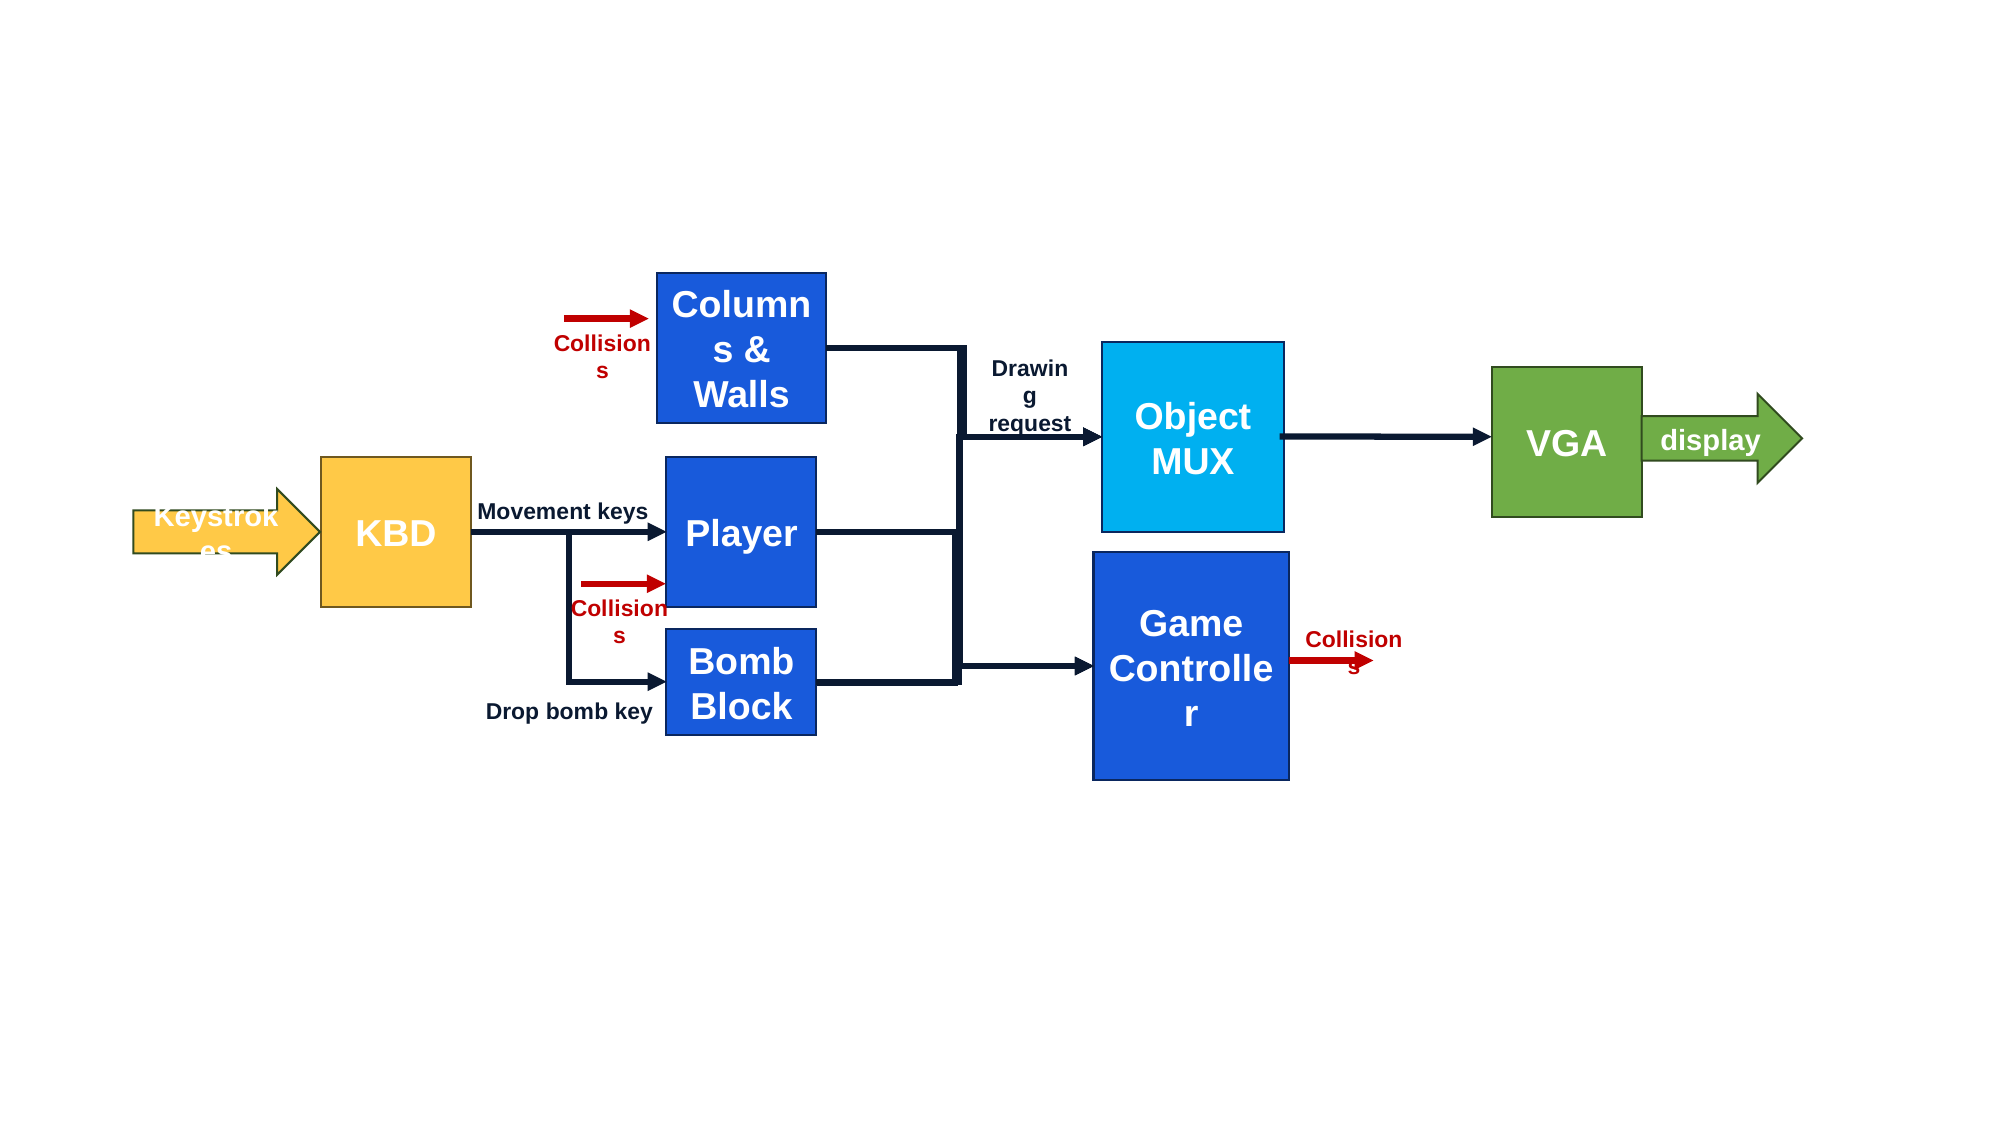

Columns & Walls
Collisions
Object MUX
Drawing
request
VGA
display
KBD
Player
Movement keys
Keystrokes
Game
Controller
Collisions
Collisions
Bomb
Block
Drop bomb key